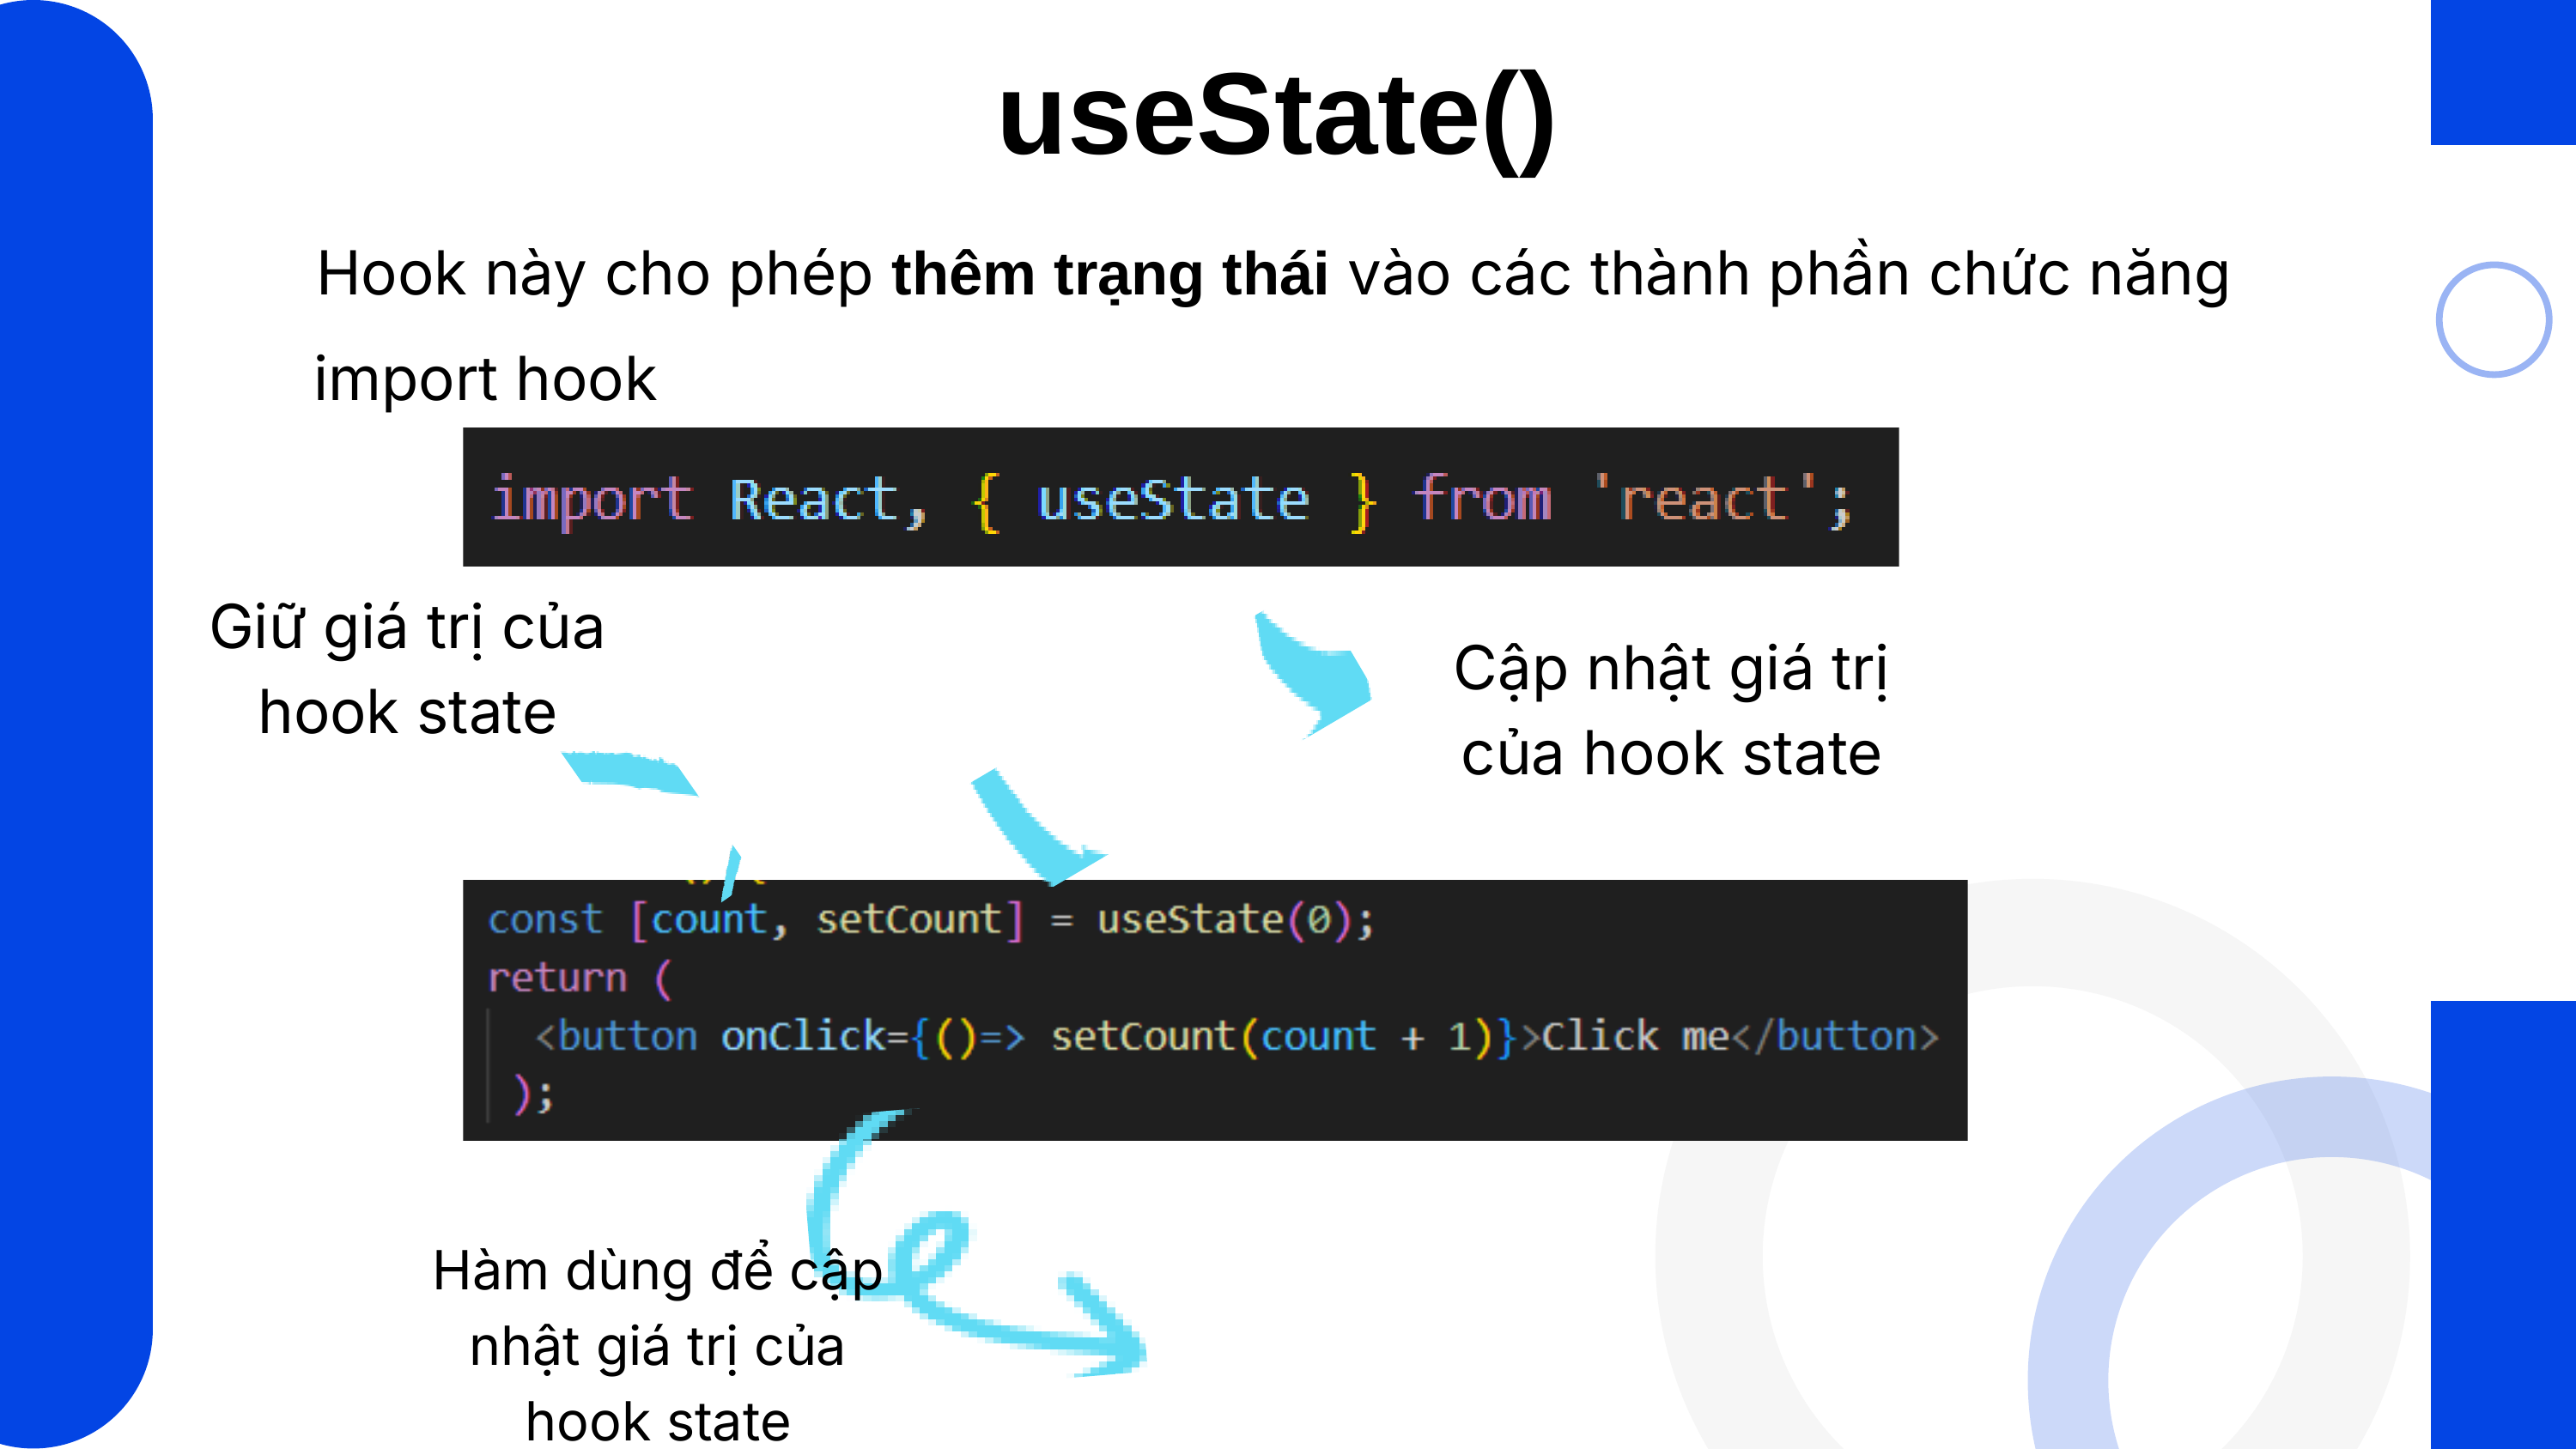

useState()
Hook này cho phép thêm trạng thái vào các thành phần chức năng

import hook

Giữ giá trị của hook state
Cập nhật giá trị của hook state

Hàm dùng để cập nhật giá trị của hook state